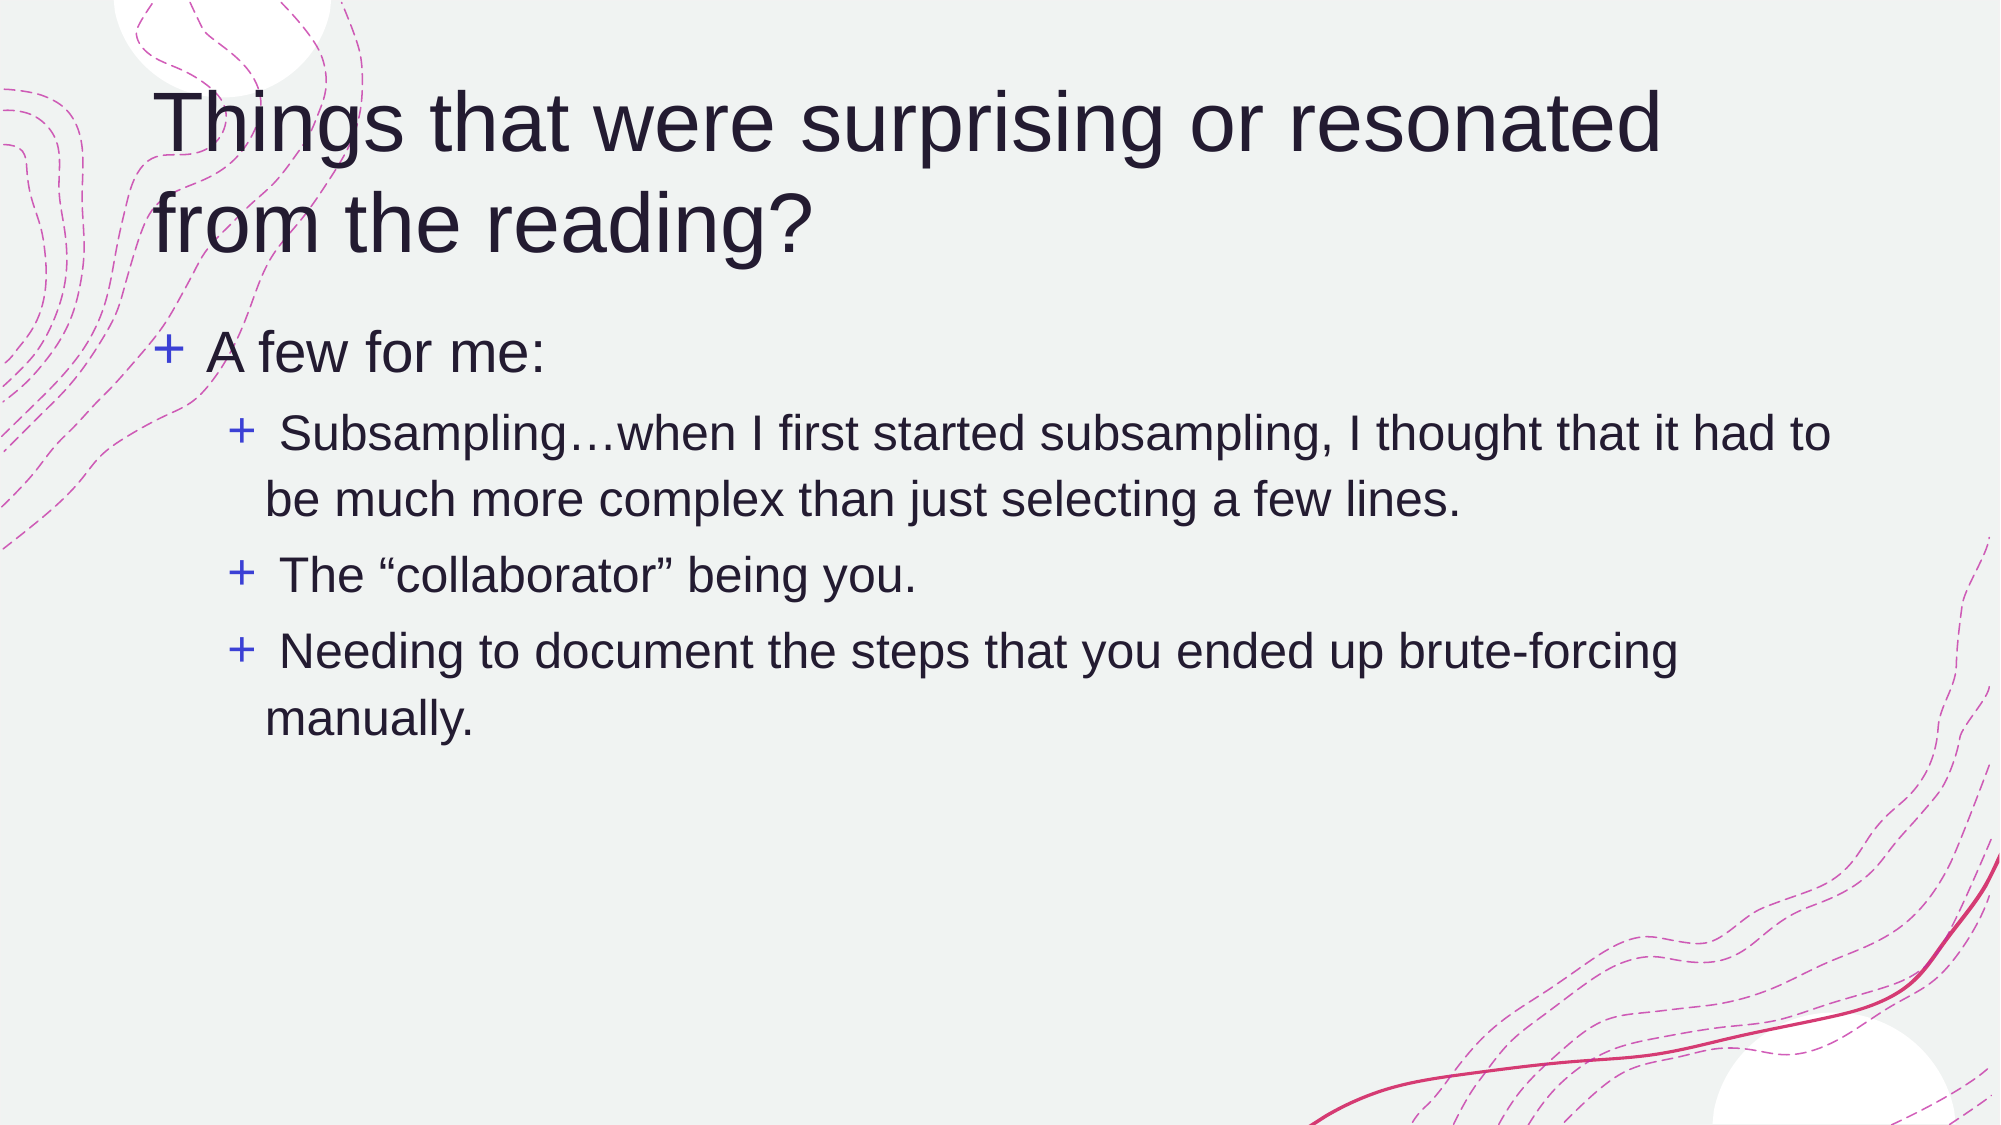

# Things that were surprising or resonated from the reading?
 A few for me:
 Subsampling…when I first started subsampling, I thought that it had to be much more complex than just selecting a few lines.
 The “collaborator” being you.
 Needing to document the steps that you ended up brute-forcing manually.